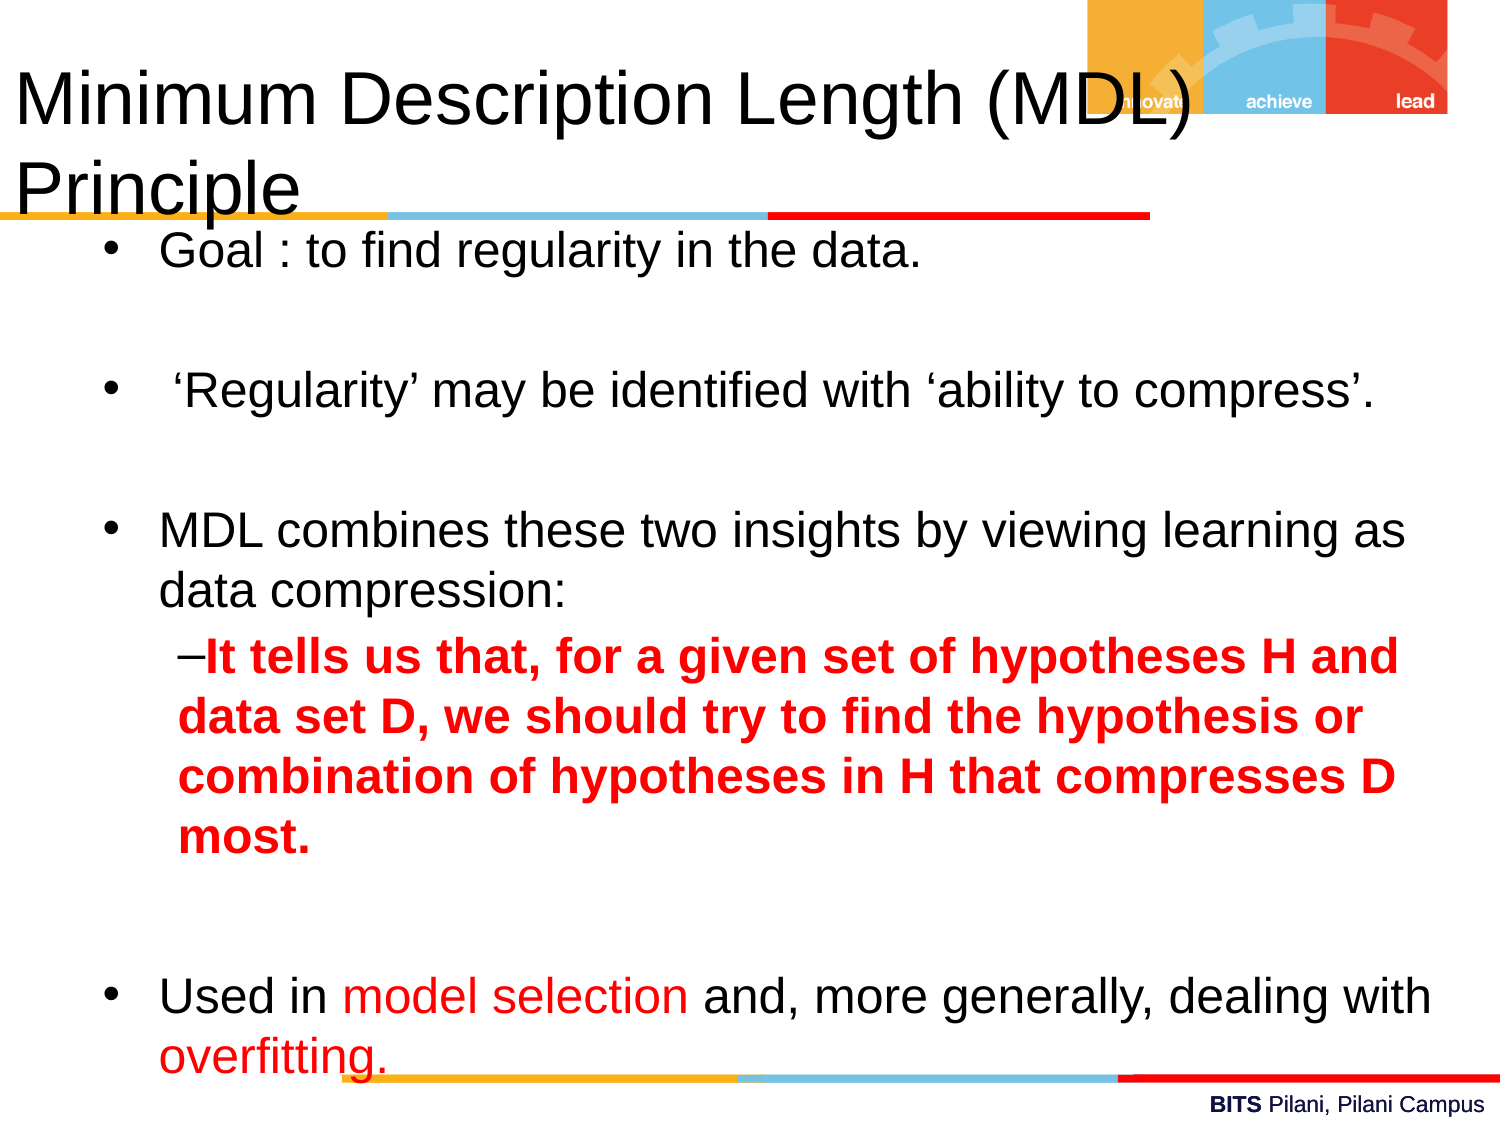

Minimum Description Length (MDL)  Principle
Goal : to find regularity in the data.

 ‘Regularity’ may be identified with ‘ability to compress’.

MDL combines these two insights by viewing learning as data compression:
It tells us that, for a given set of hypotheses H and data set D, we should try to find the hypothesis or combination of hypotheses in H that compresses D most.

Used in model selection and, more generally, dealing with overfitting.